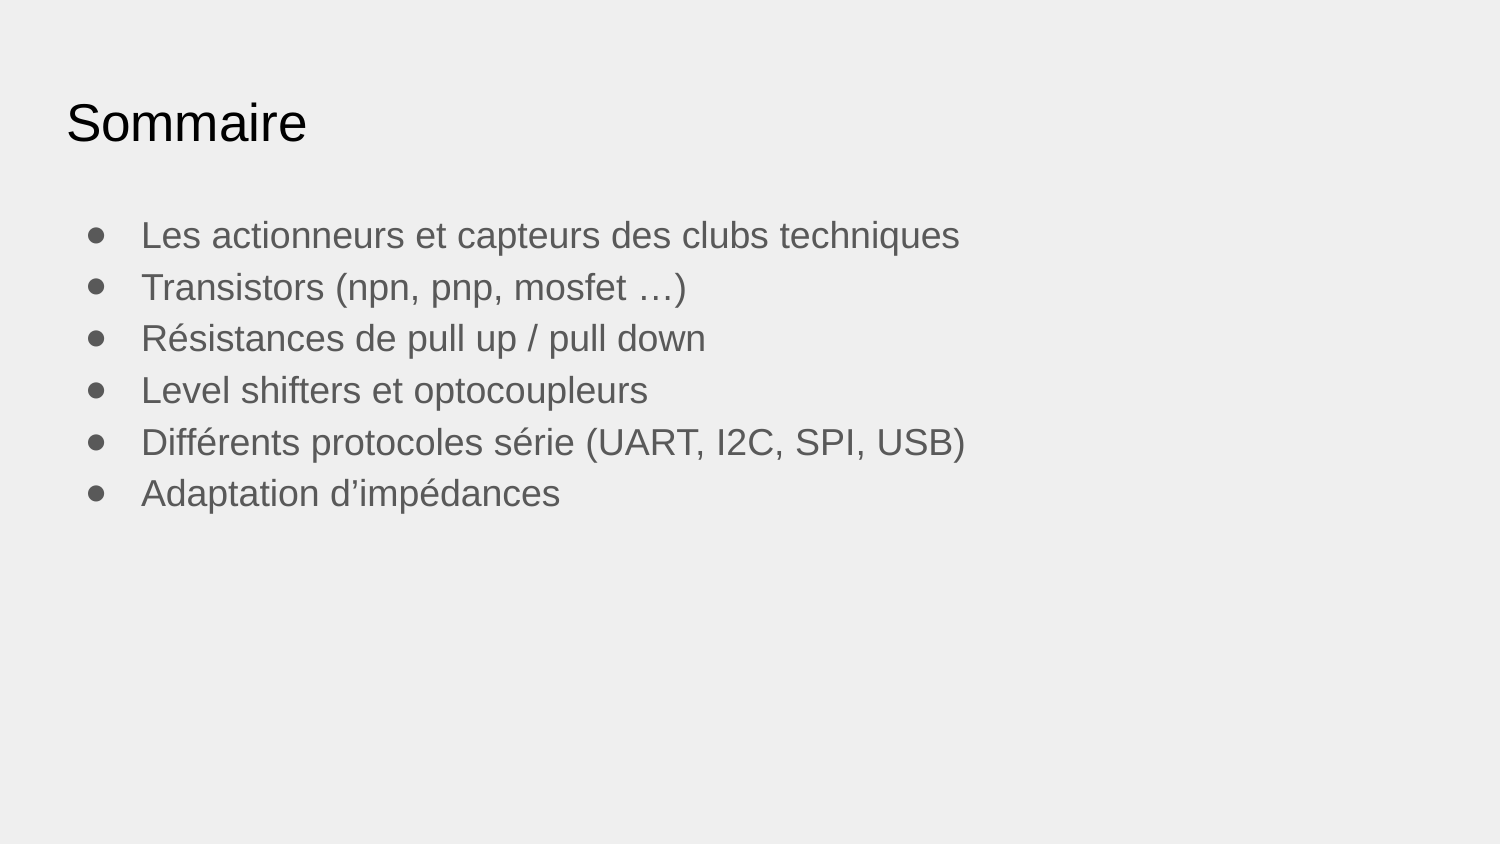

# Sommaire
Les actionneurs et capteurs des clubs techniques
Transistors (npn, pnp, mosfet …)
Résistances de pull up / pull down
Level shifters et optocoupleurs
Différents protocoles série (UART, I2C, SPI, USB)
Adaptation d’impédances